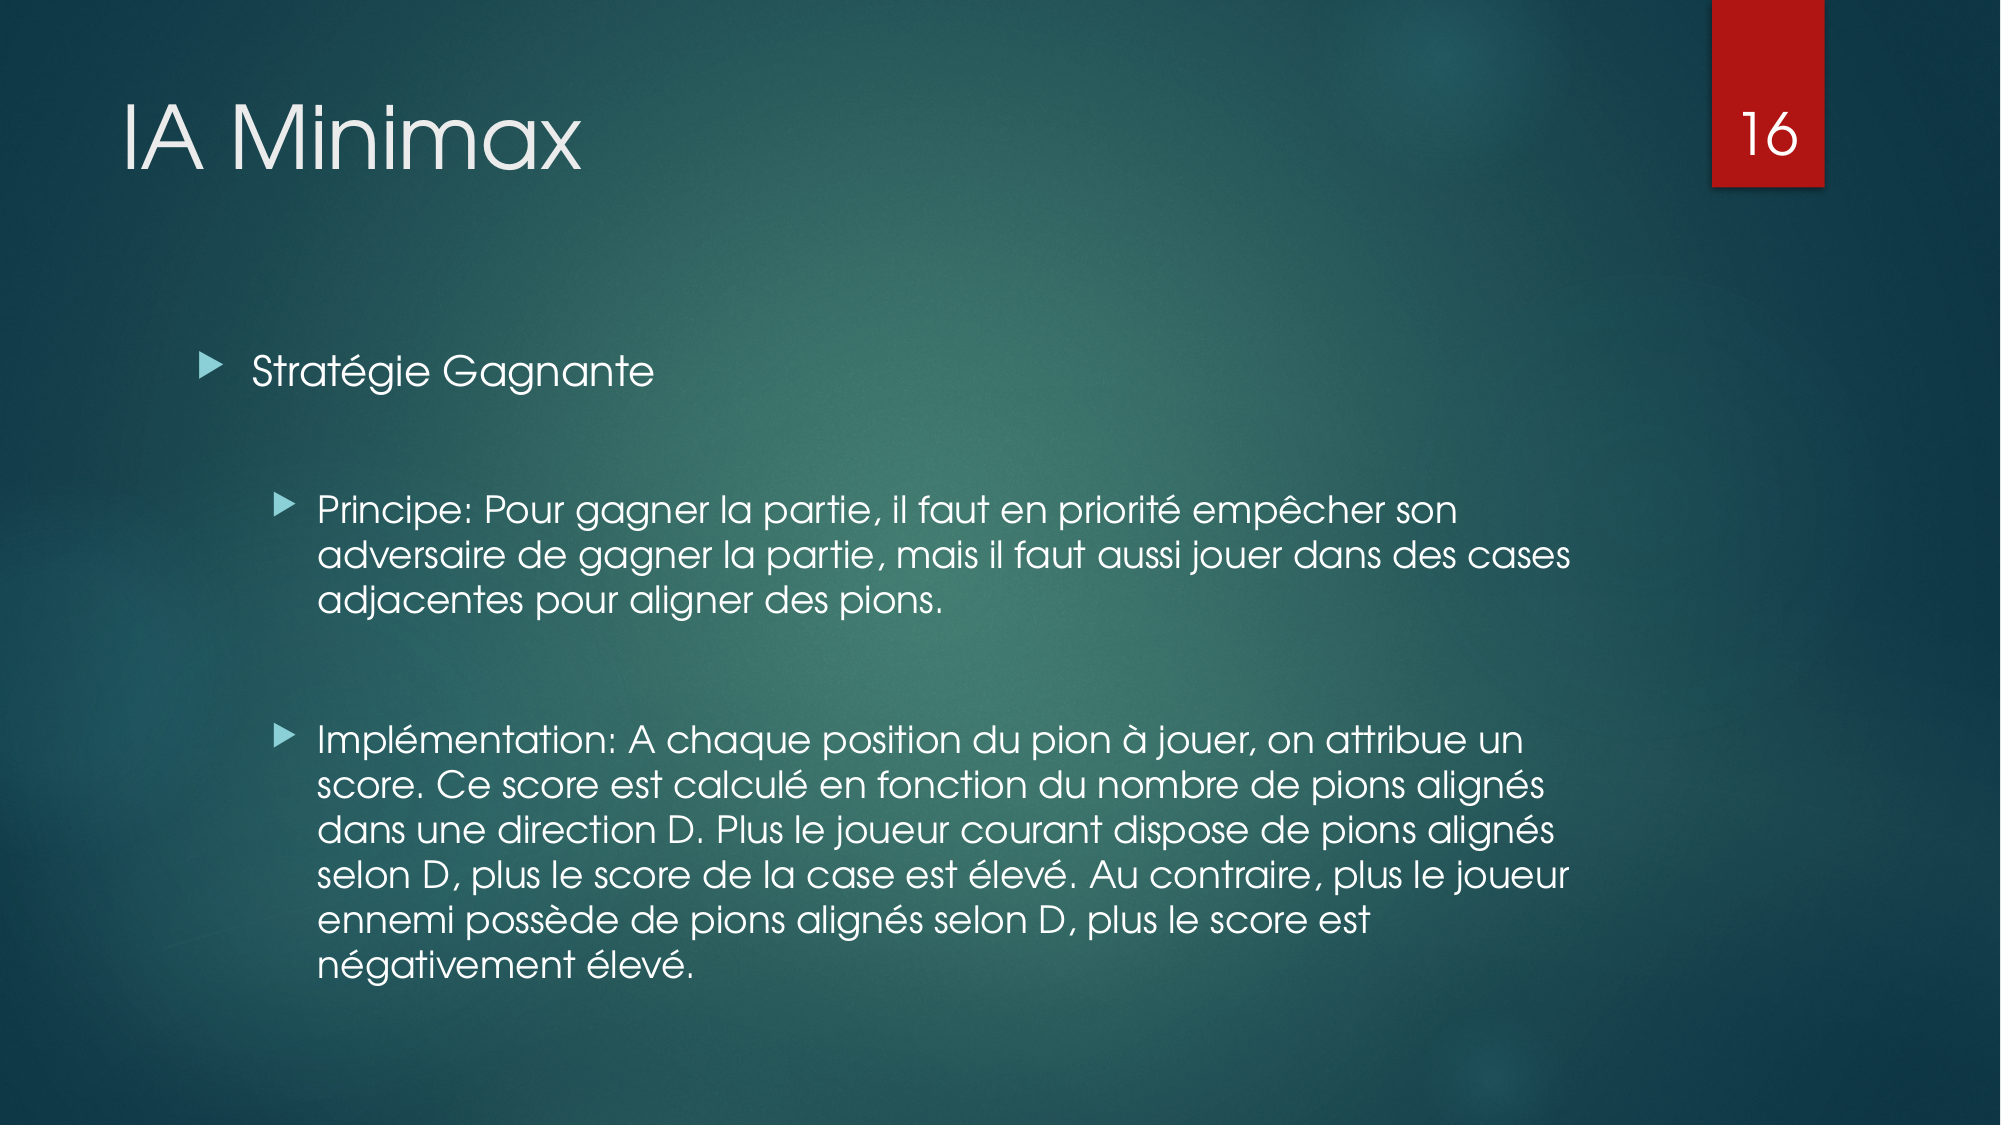

16
# IA Minimax
Stratégie Gagnante

Principe: Pour gagner la partie, il faut en priorité empêcher son adversaire de gagner la partie, mais il faut aussi jouer dans des cases adjacentes pour aligner des pions.

Implémentation: A chaque position du pion à jouer, on attribue un score. Ce score est calculé en fonction du nombre de pions alignés dans une direction D. Plus le joueur courant dispose de pions alignés selon D, plus le score de la case est élevé. Au contraire, plus le joueur ennemi possède de pions alignés selon D, plus le score est négativement élevé.